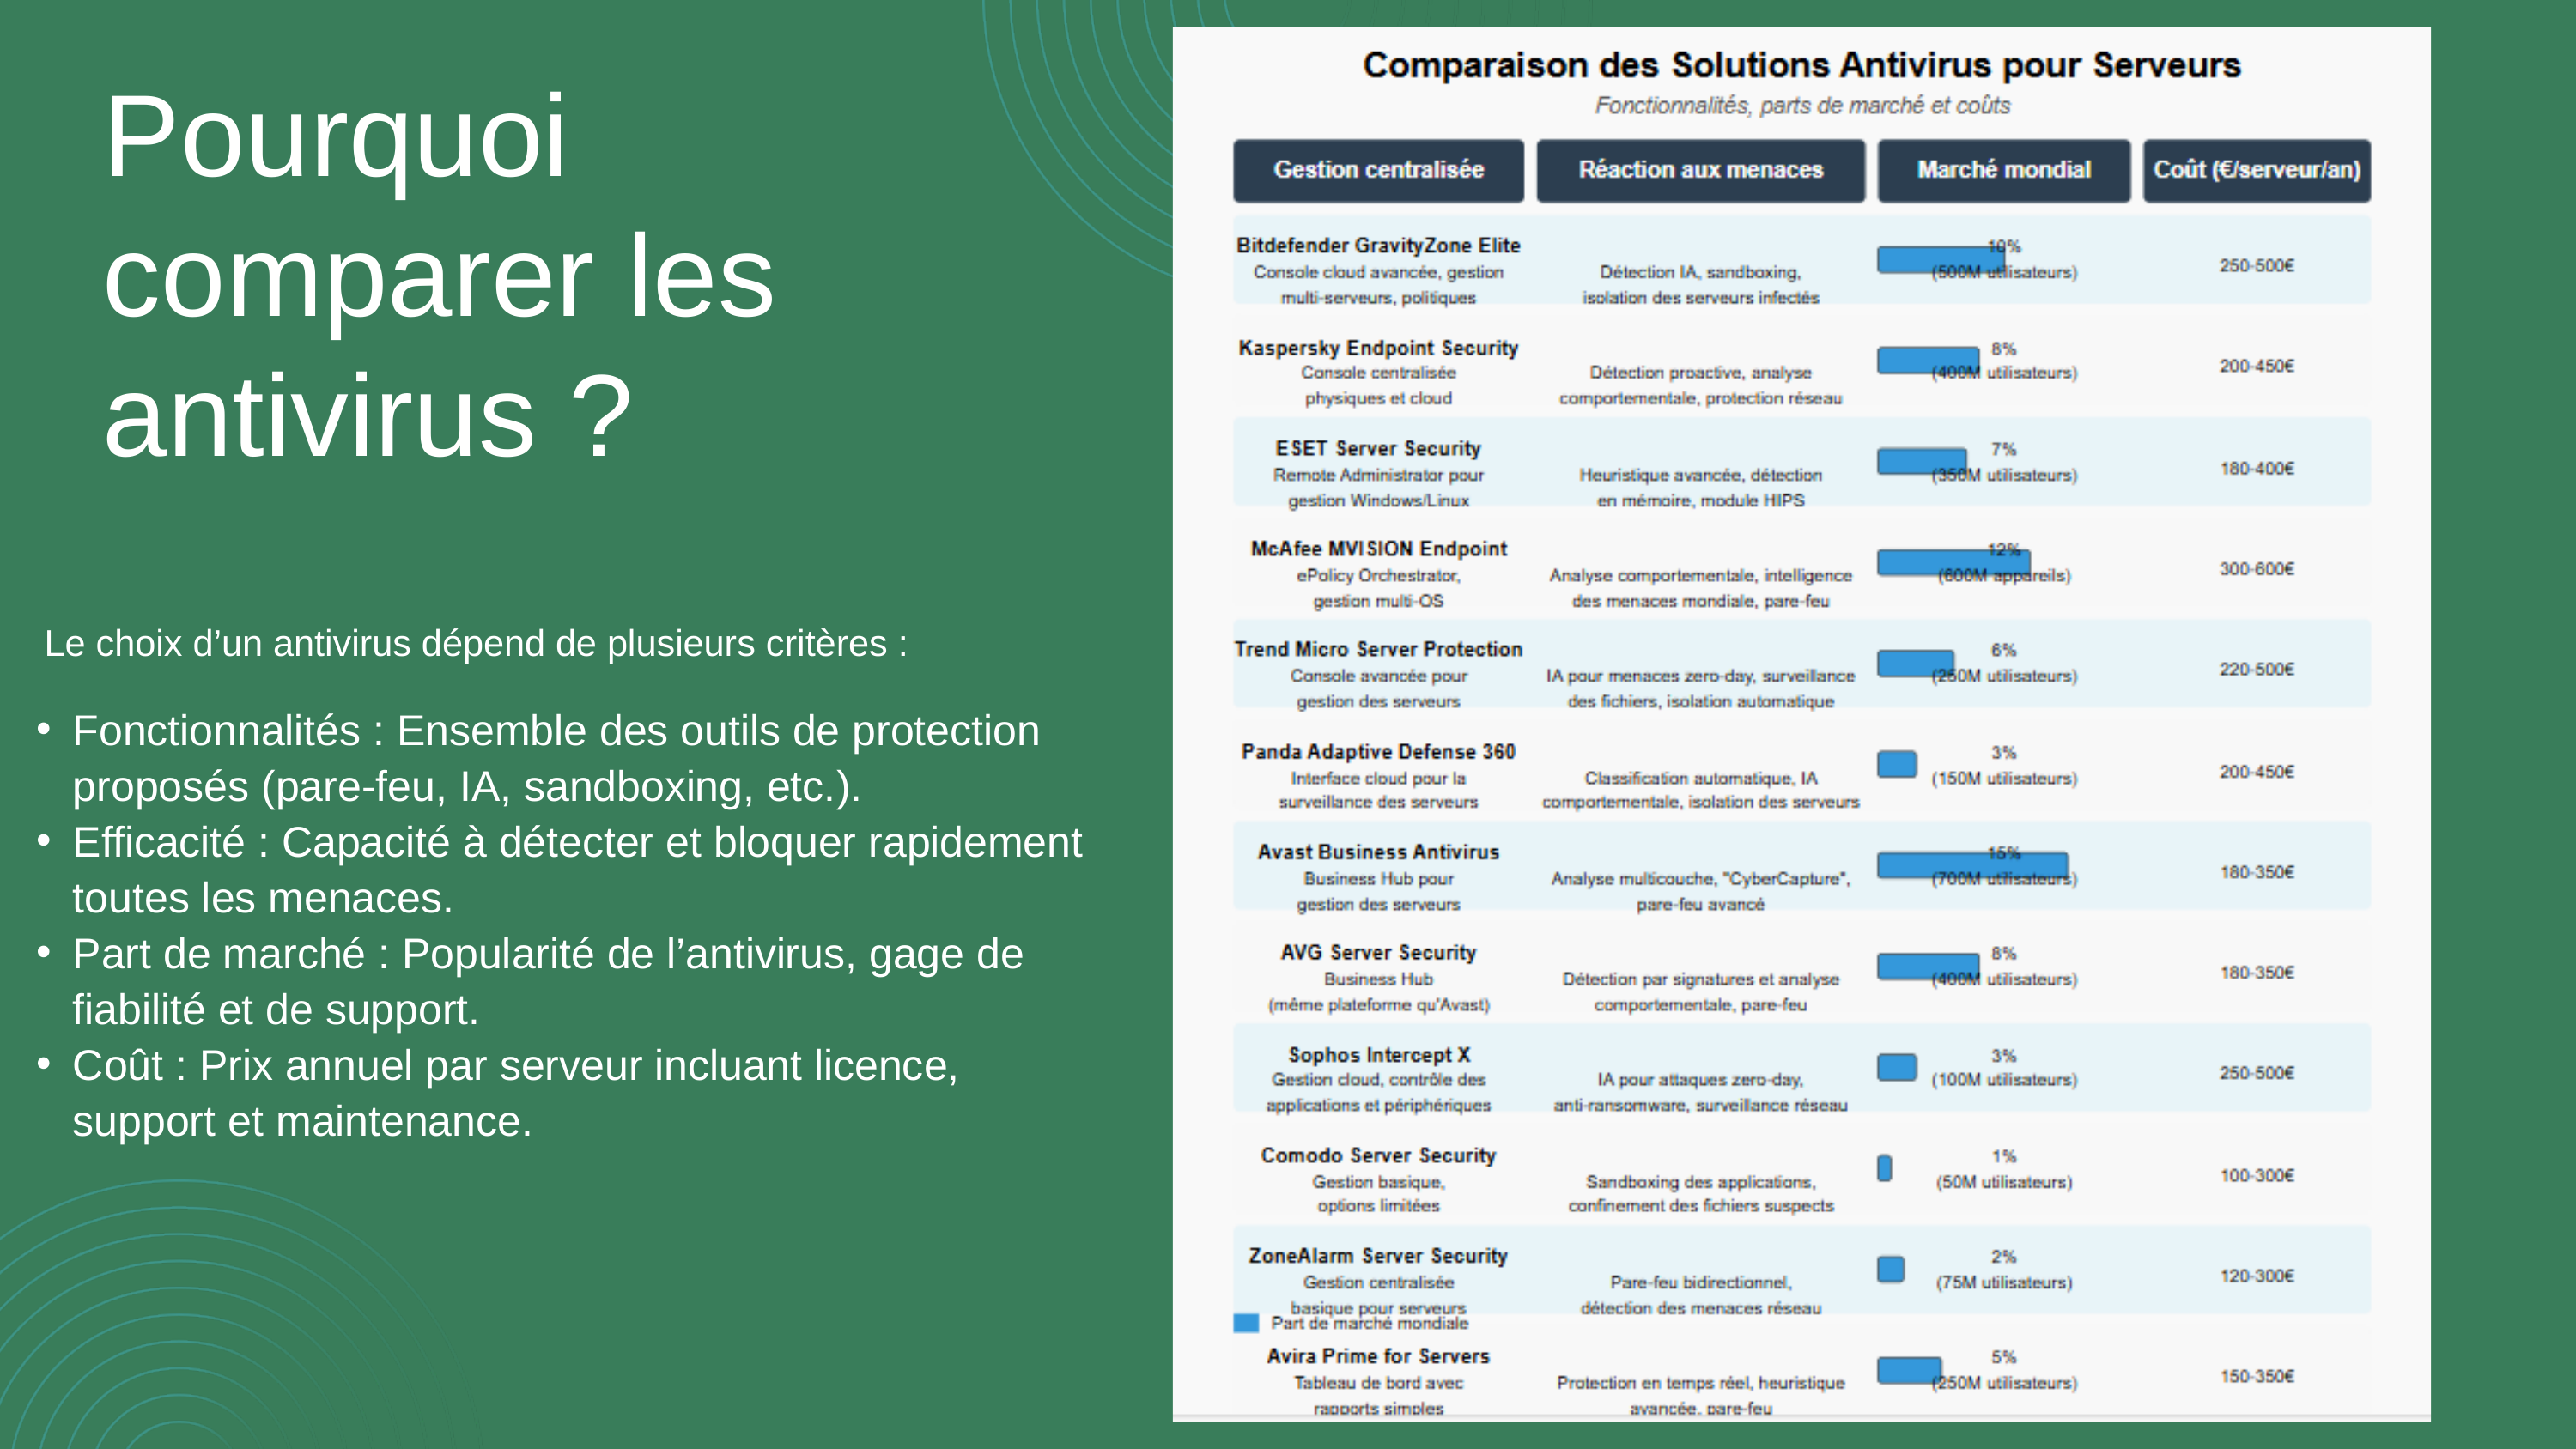

Pourquoi comparer les antivirus ?
Le choix d’un antivirus dépend de plusieurs critères :
Fonctionnalités : Ensemble des outils de protection proposés (pare-feu, IA, sandboxing, etc.).
Efficacité : Capacité à détecter et bloquer rapidement toutes les menaces.
Part de marché : Popularité de l’antivirus, gage de fiabilité et de support.
Coût : Prix annuel par serveur incluant licence, support et maintenance.